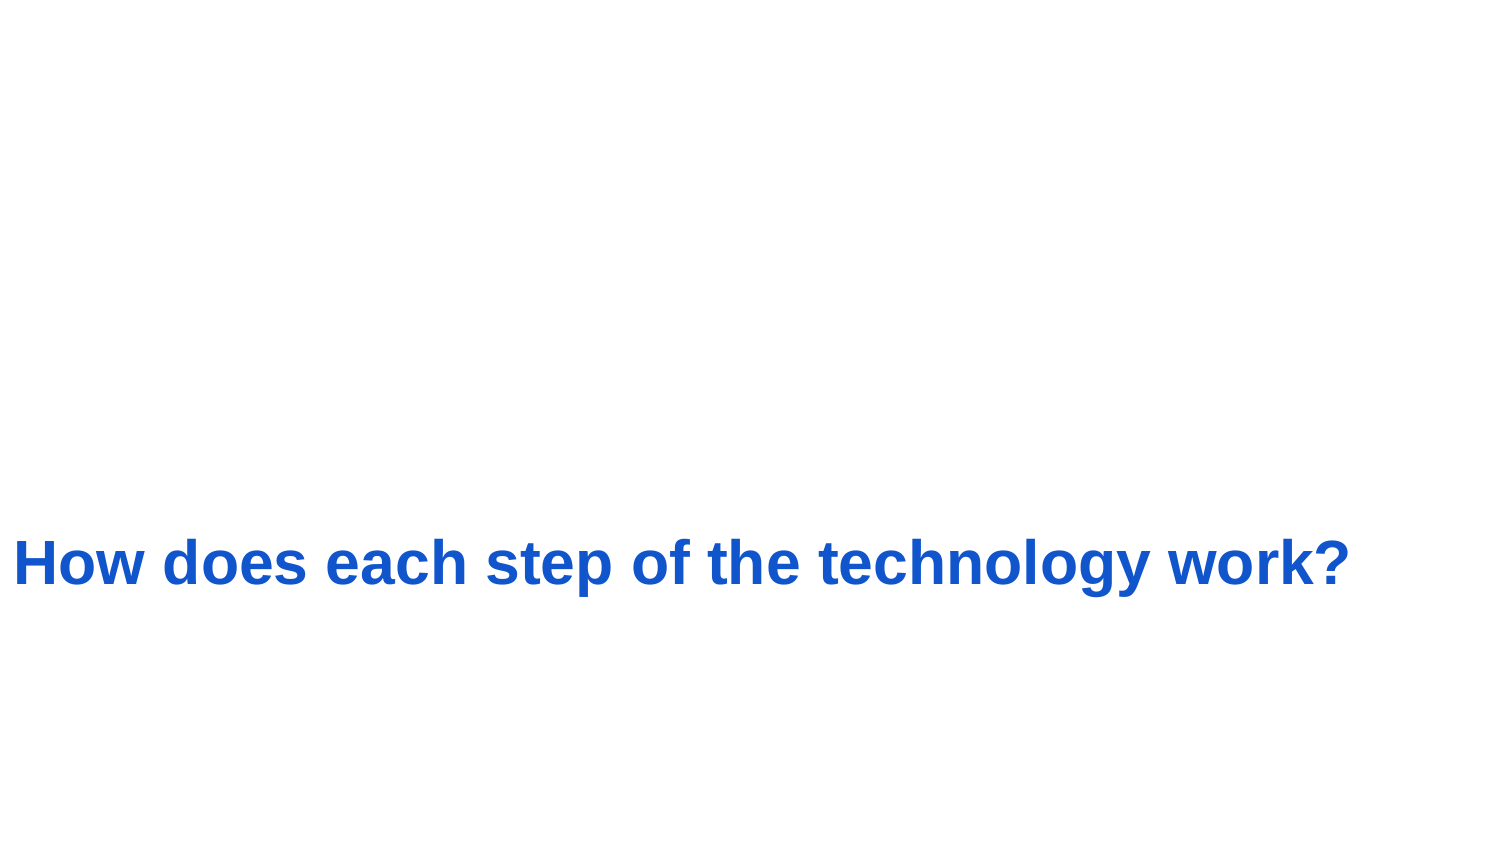

# How does each step of the technology work?